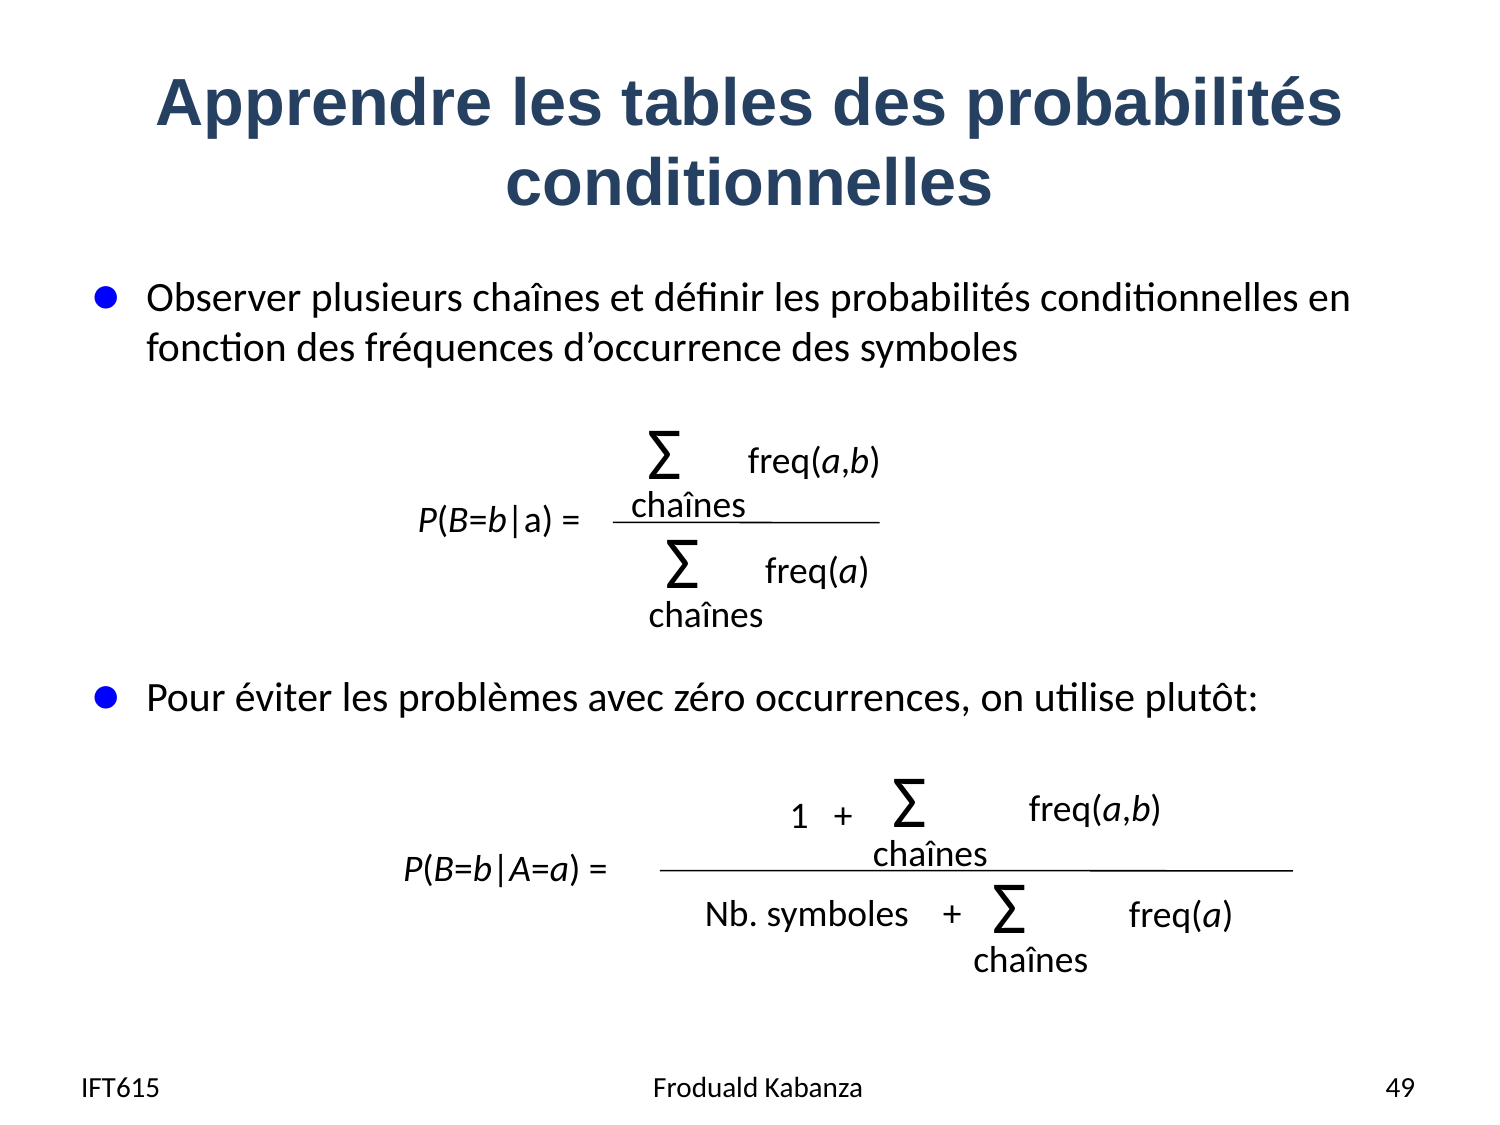

# Apprendre les tables des probabilités conditionnelles
Observer plusieurs chaînes et définir les probabilités conditionnelles en fonction des fréquences d’occurrence des symboles

Pour éviter les problèmes avec zéro occurrences, on utilise plutôt:

 Σ
freq(a,b)
chaînes
P(B=b|a) =
 Σ
freq(a)
chaînes

 Σ
freq(a,b)
chaînes
1   +
P(B=b|A=a) =
 Σ
freq(a)
chaînes

Nb. symboles    +
IFT615
Froduald Kabanza
49